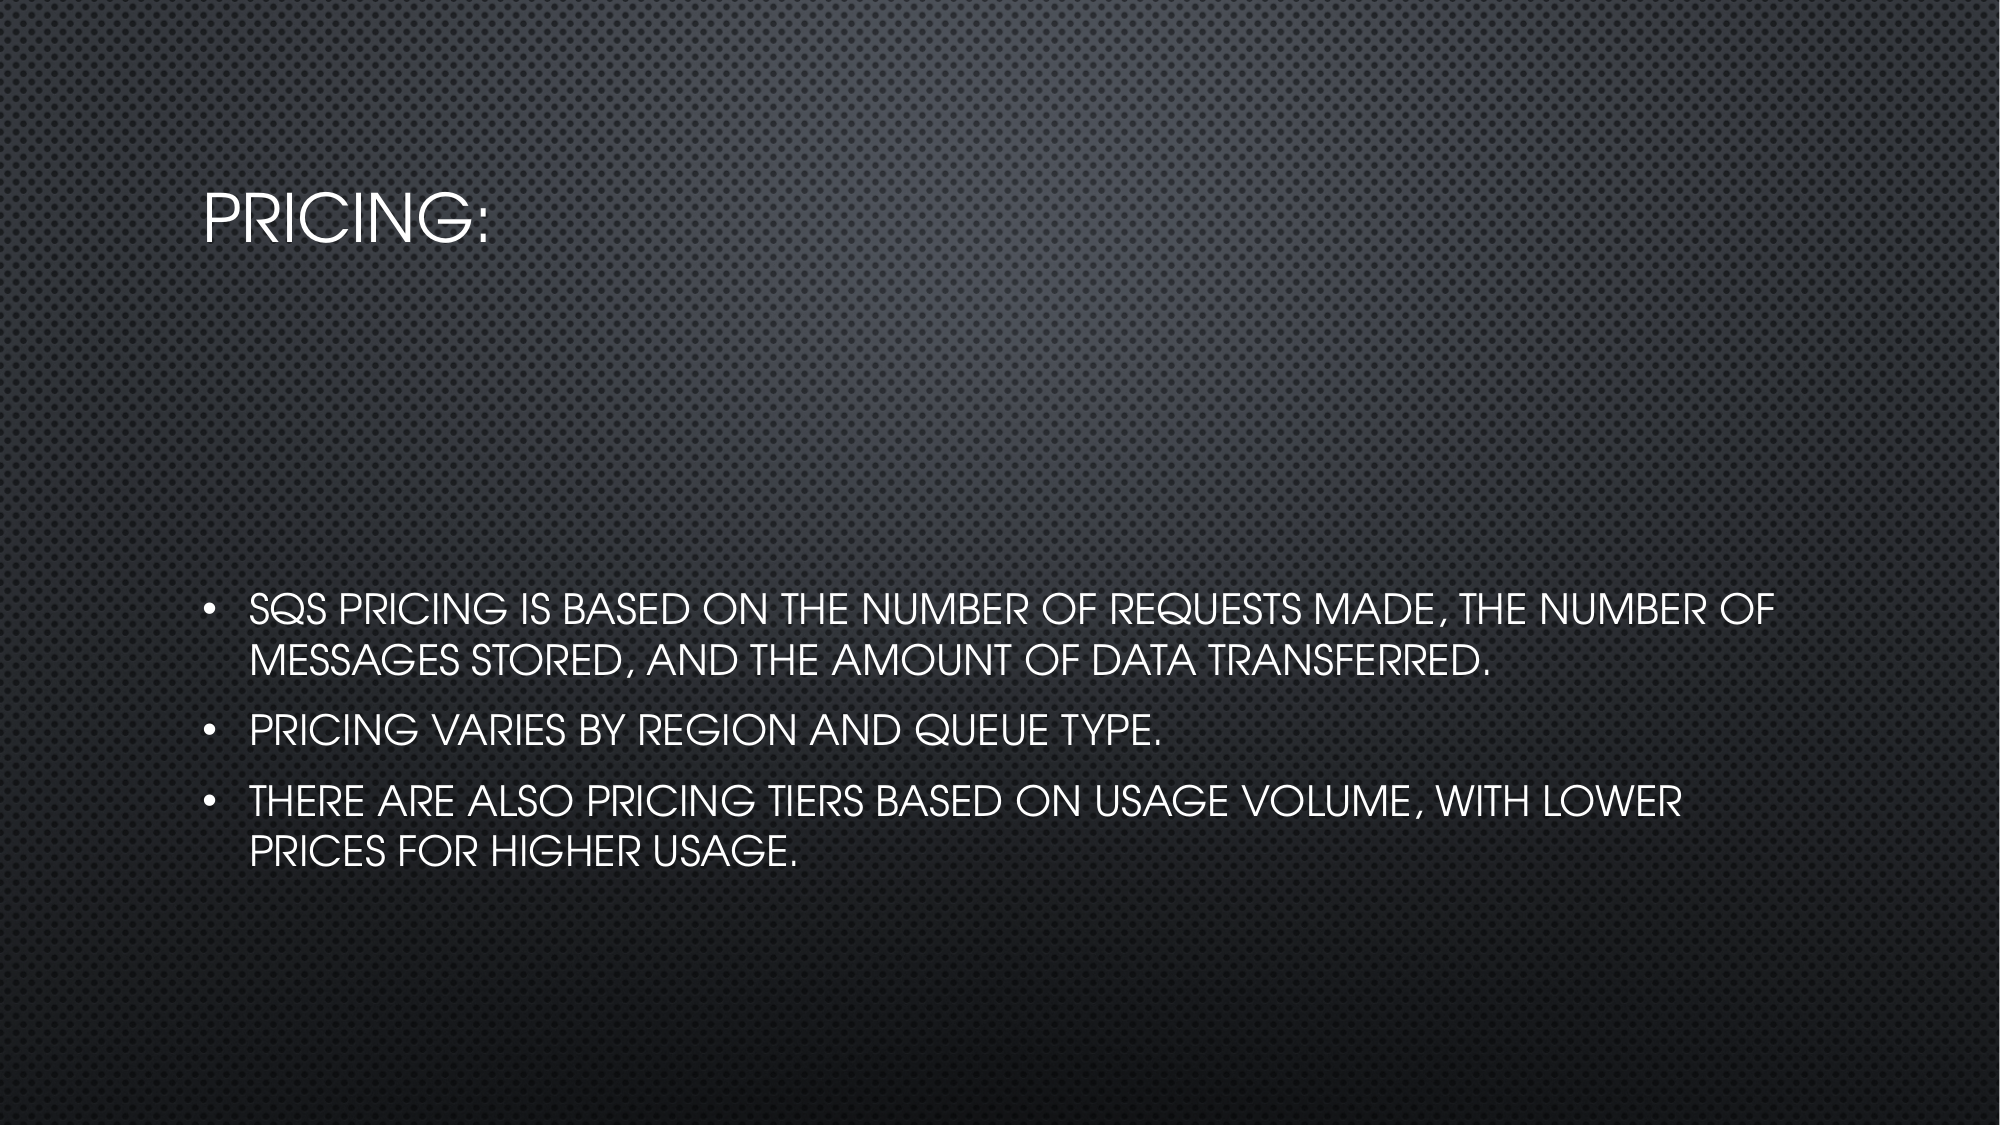

# Pricing:

SQS pricing is based on the number of requests made, the number of messages stored, and the amount of data transferred.
Pricing varies by region and queue type.
There are also pricing tiers based on usage volume, with lower prices for higher usage.